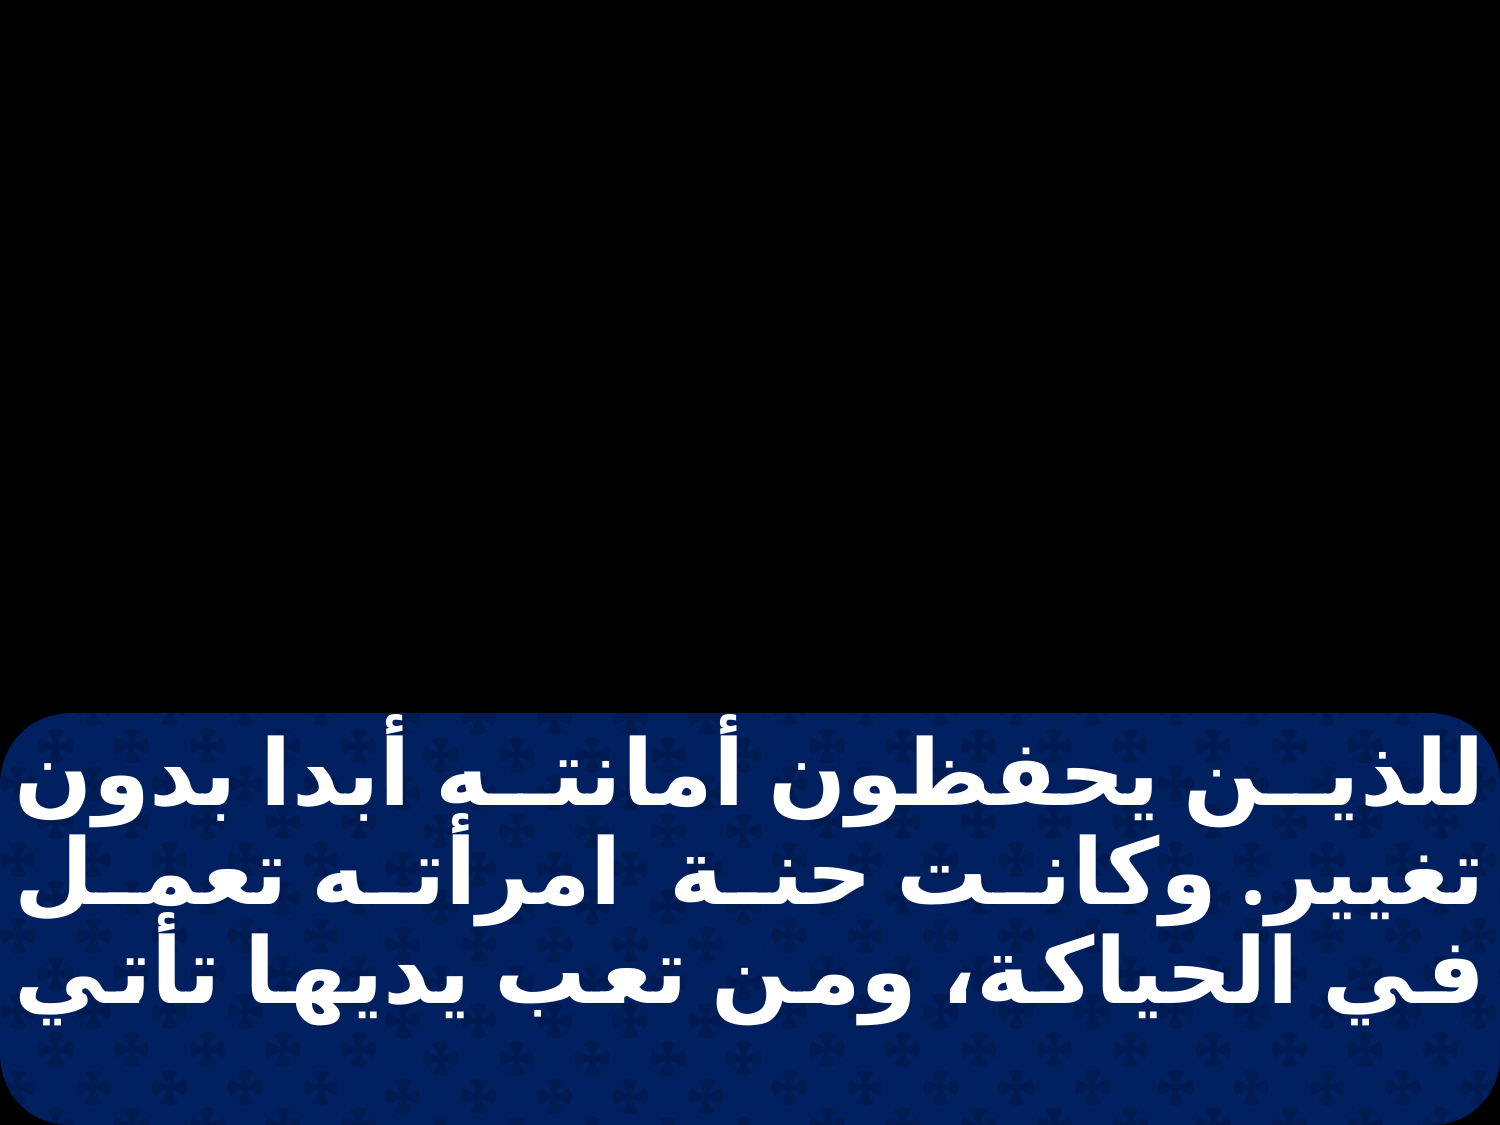

للذين يحفظون أمانته أبدا بدون تغيير. وكانت حنة  امرأته تعمل في الحياكة، ومن تعب يديها تأتي